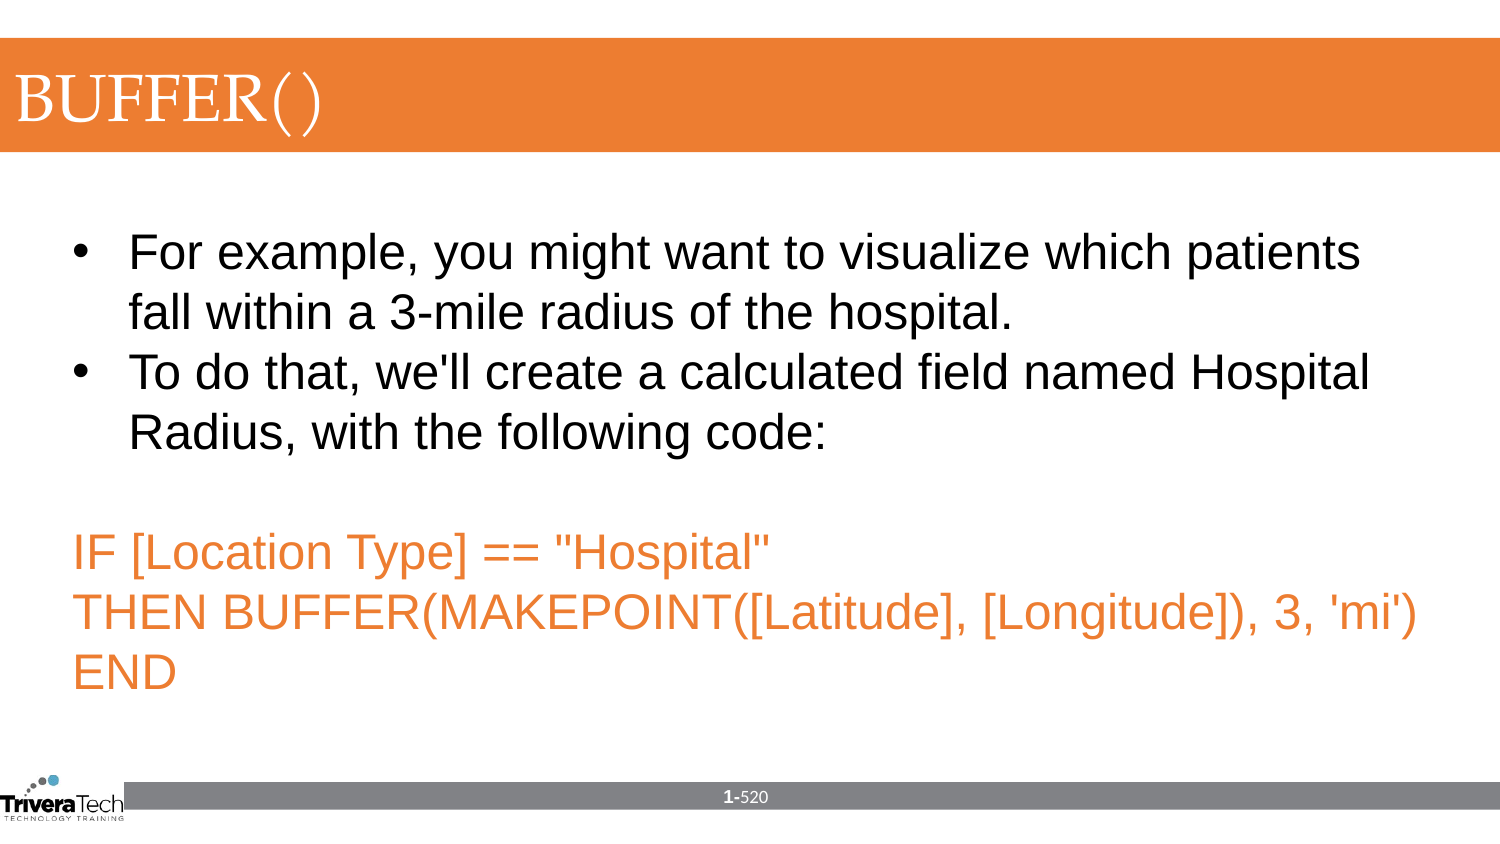

BUFFER()
For example, you might want to visualize which patients fall within a 3-mile radius of the hospital.
To do that, we'll create a calculated field named Hospital Radius, with the following code:

IF [Location Type] == "Hospital"
THEN BUFFER(MAKEPOINT([Latitude], [Longitude]), 3, 'mi')
END
1-520